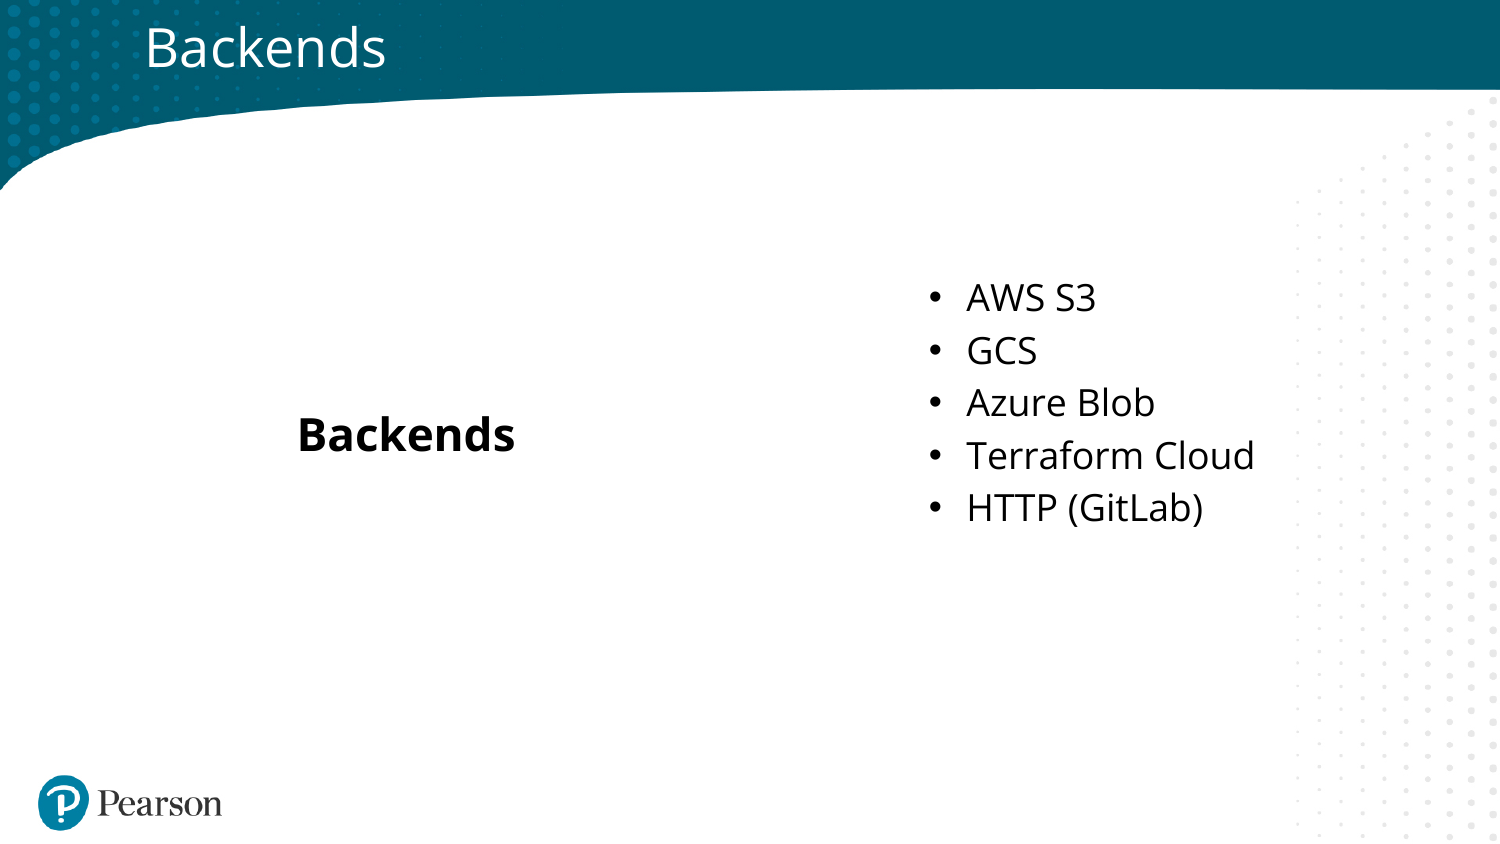

# Backends
Backends
AWS S3
GCS
Azure Blob
Terraform Cloud
HTTP (GitLab)